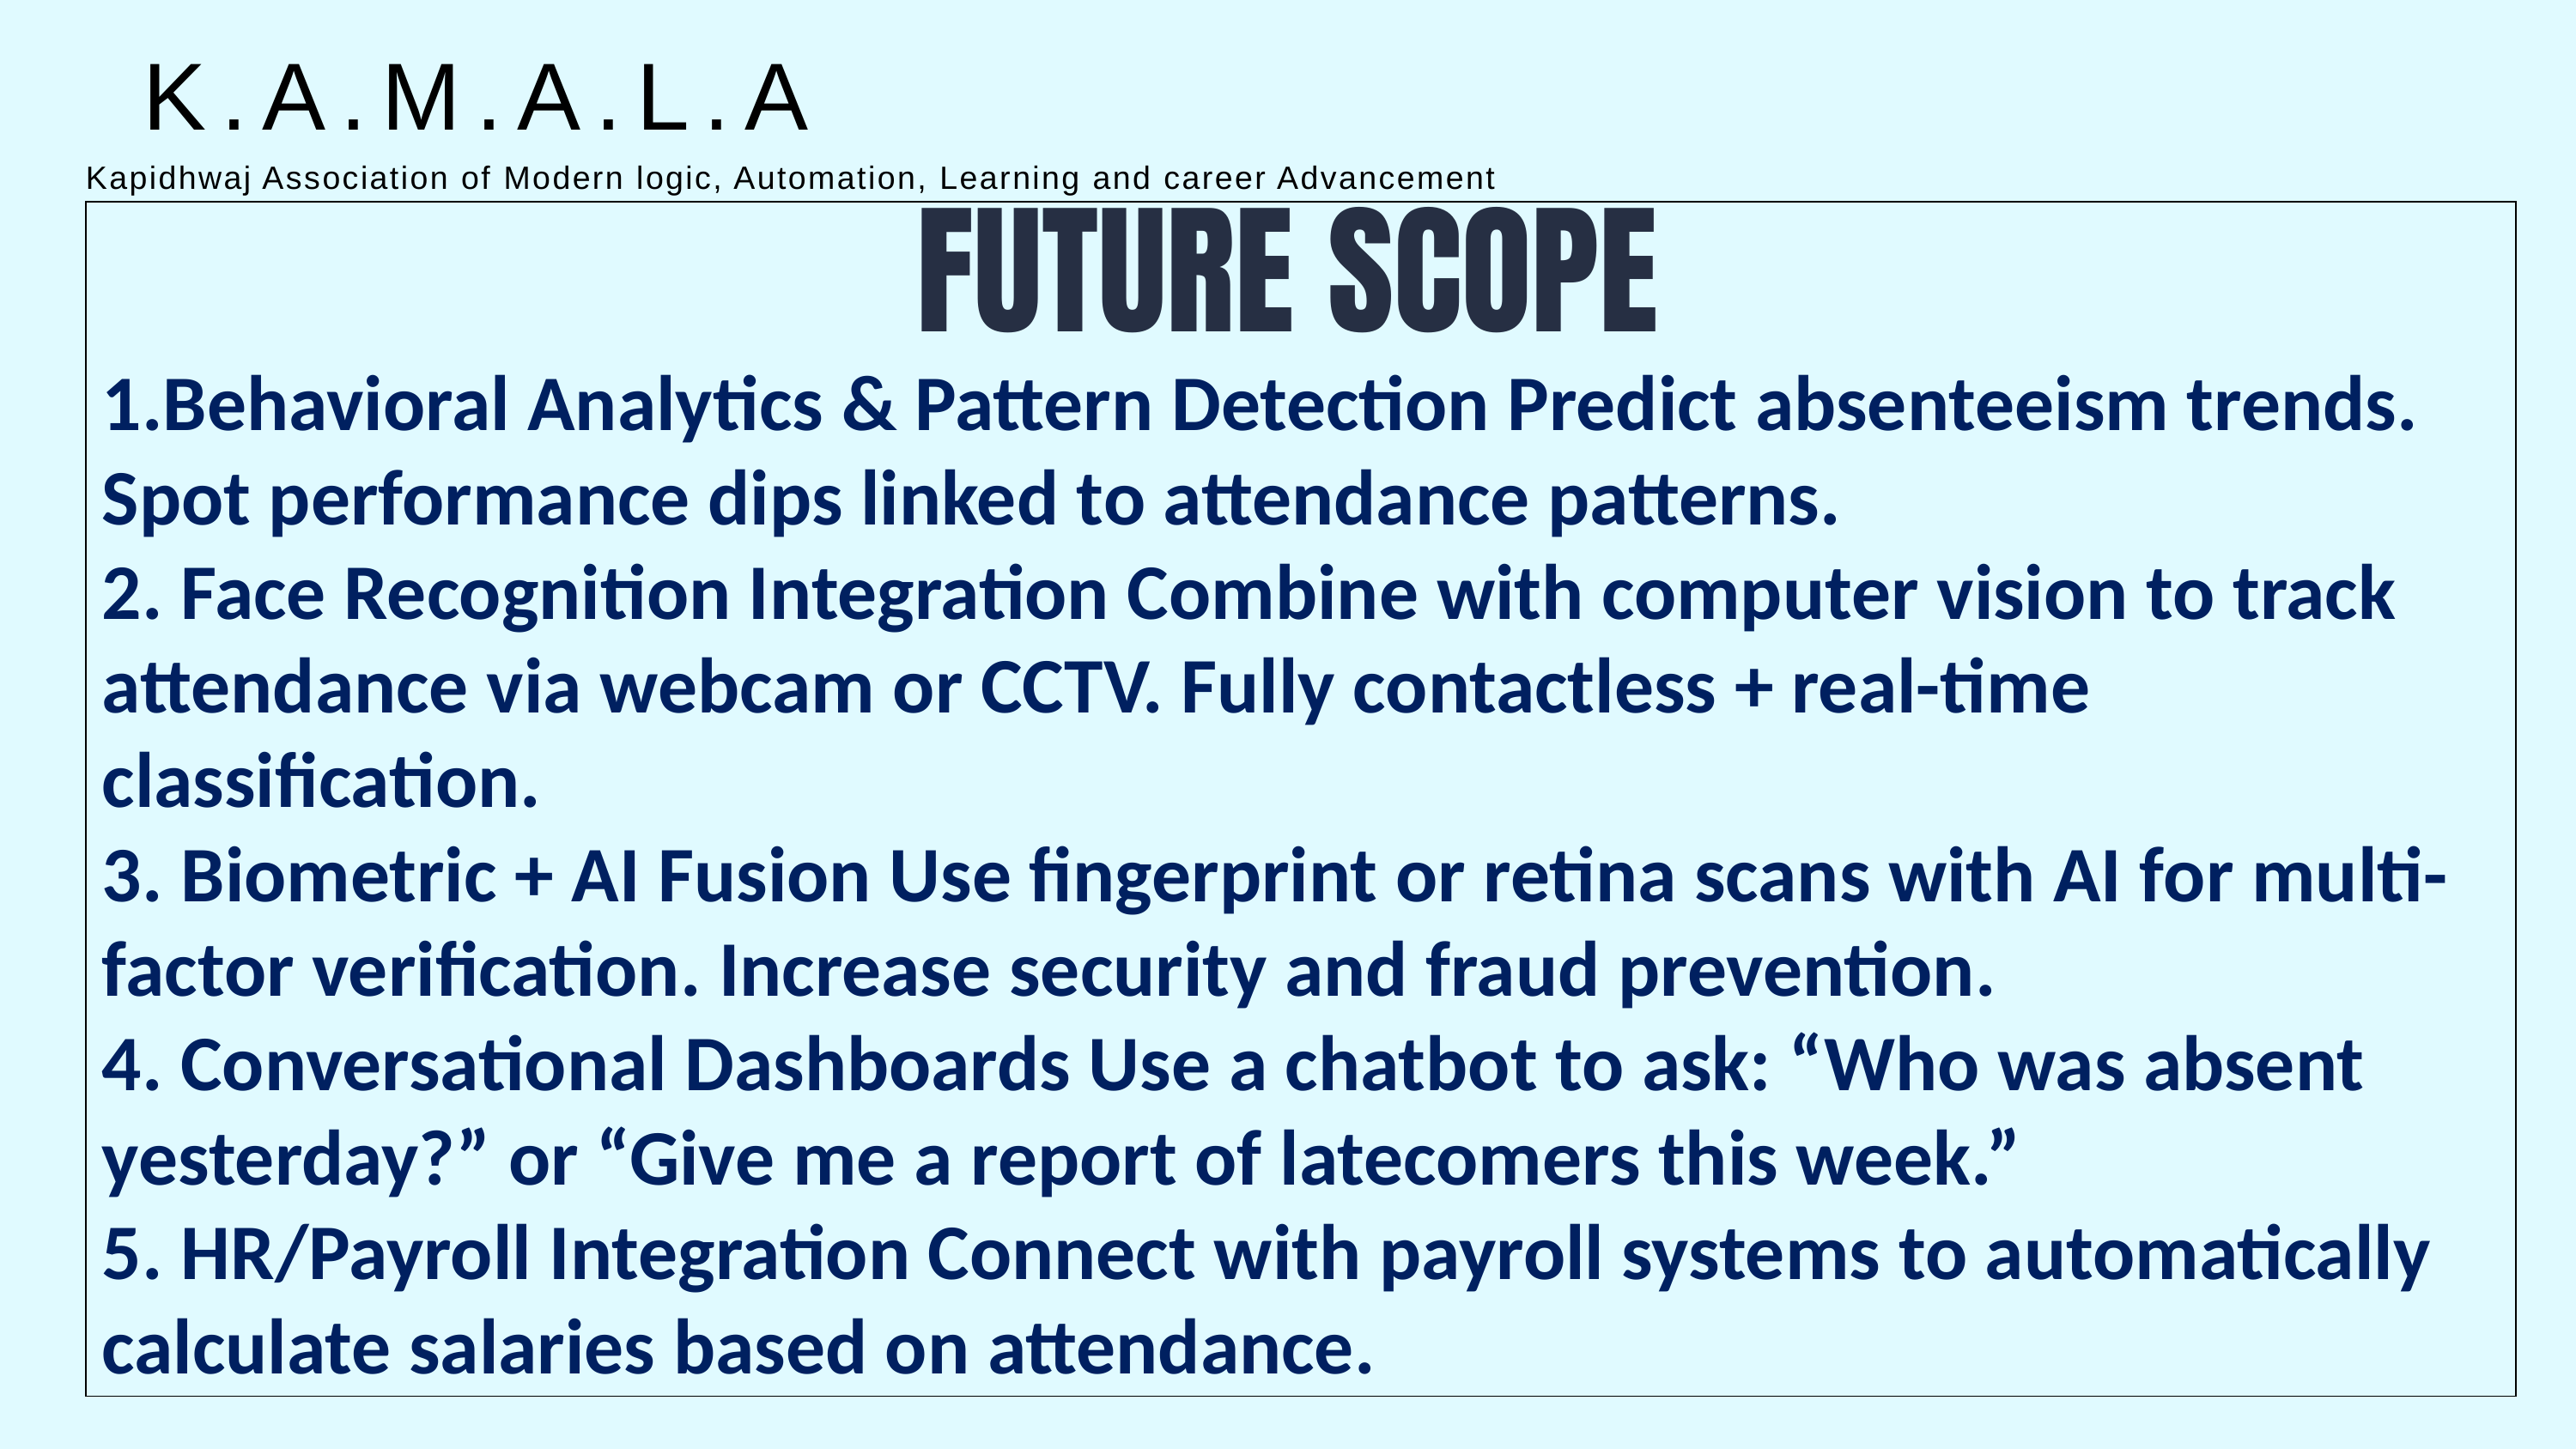

K.A.M.A.L.A
Kapidhwaj Association of Modern logic, Automation, Learning and career Advancement

FUTURE SCOPE
1.Behavioral Analytics & Pattern Detection Predict absenteeism trends. Spot performance dips linked to attendance patterns.
2. Face Recognition Integration Combine with computer vision to track attendance via webcam or CCTV. Fully contactless + real-time classification.
3. Biometric + AI Fusion Use fingerprint or retina scans with AI for multi-factor verification. Increase security and fraud prevention.
4. Conversational Dashboards Use a chatbot to ask: “Who was absent yesterday?” or “Give me a report of latecomers this week.”
5. HR/Payroll Integration Connect with payroll systems to automatically calculate salaries based on attendance.